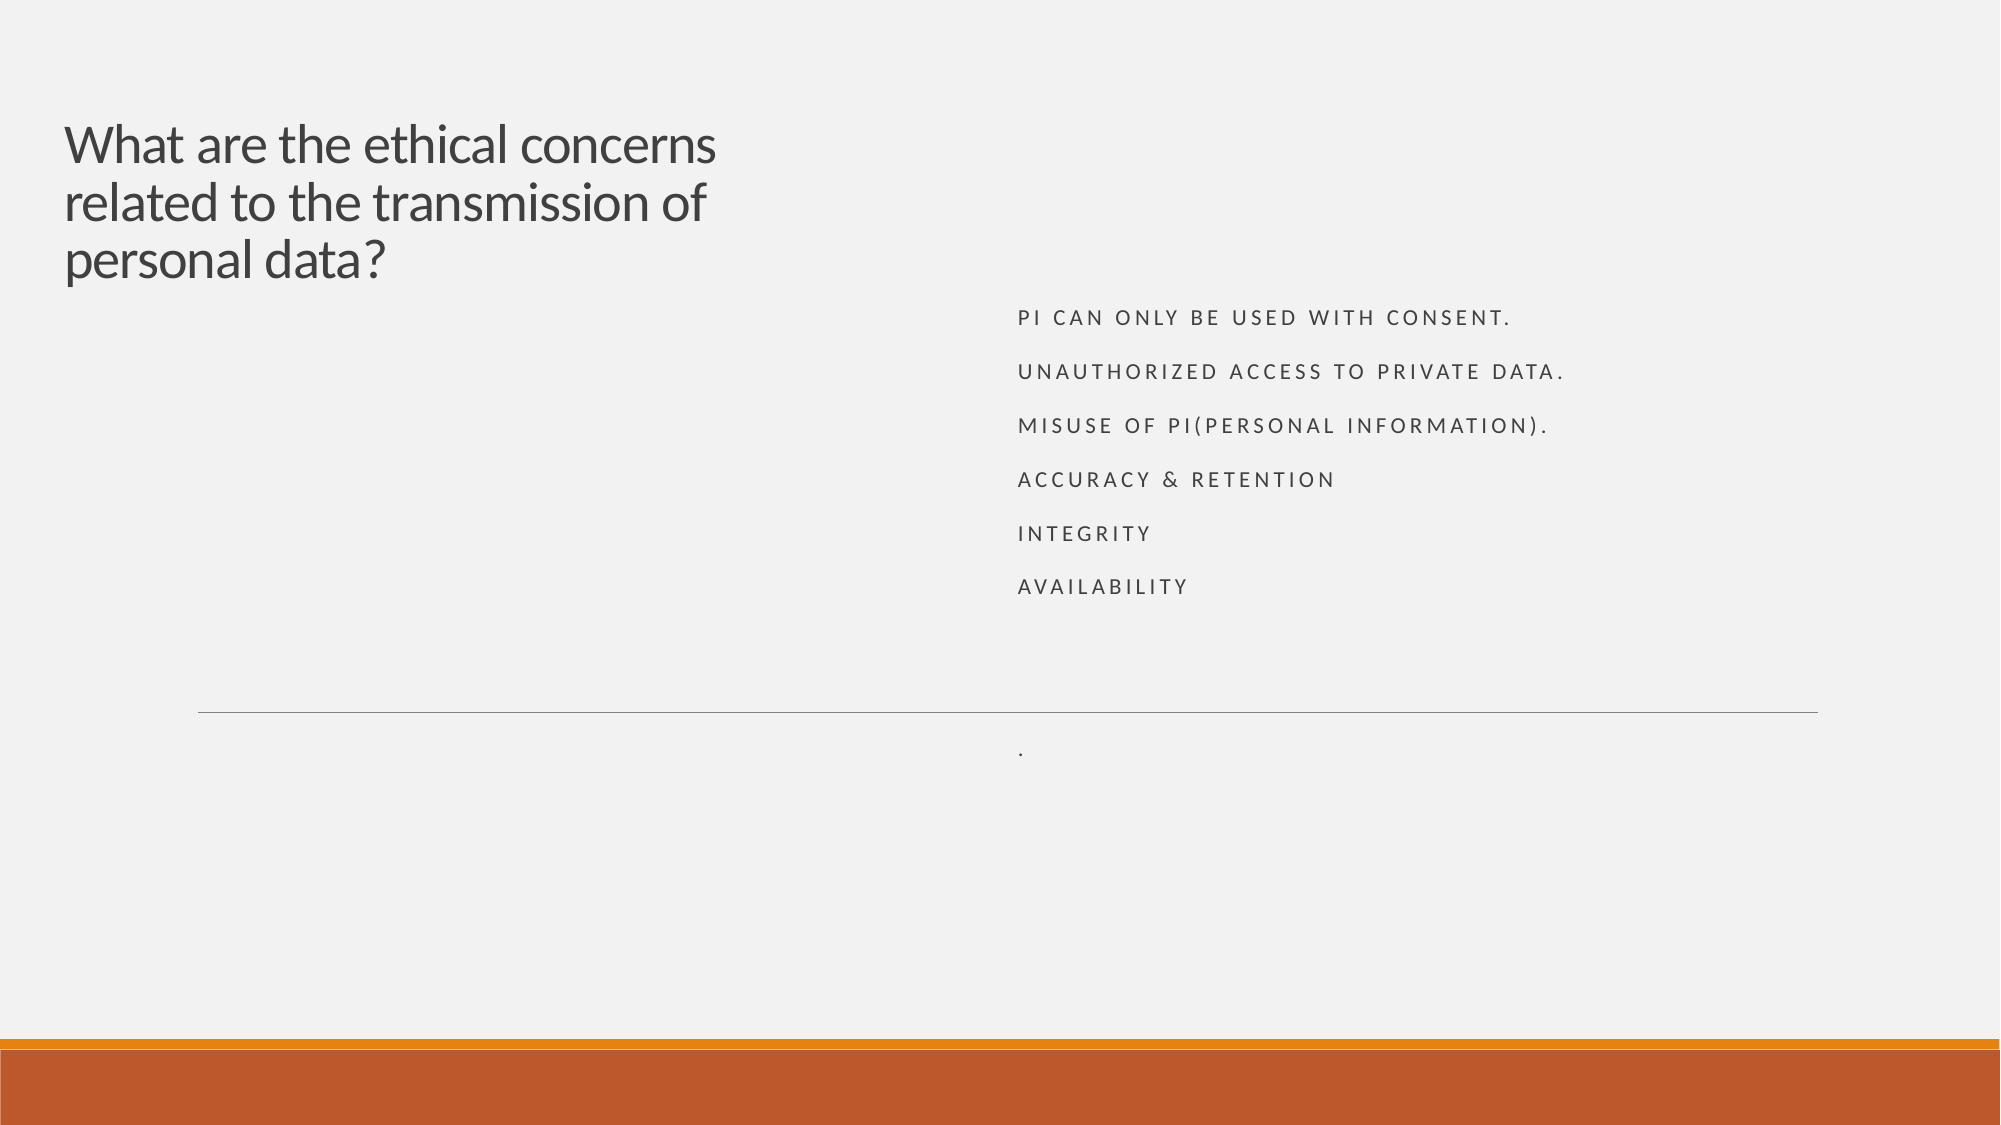

# What are the ethical concerns related to the transmission of personal data?
PI can only be used with consent.
Unauthorized access to private data.
Misuse of PI(Personal Information).
Accuracy & Retention
Integrity
Availability

.